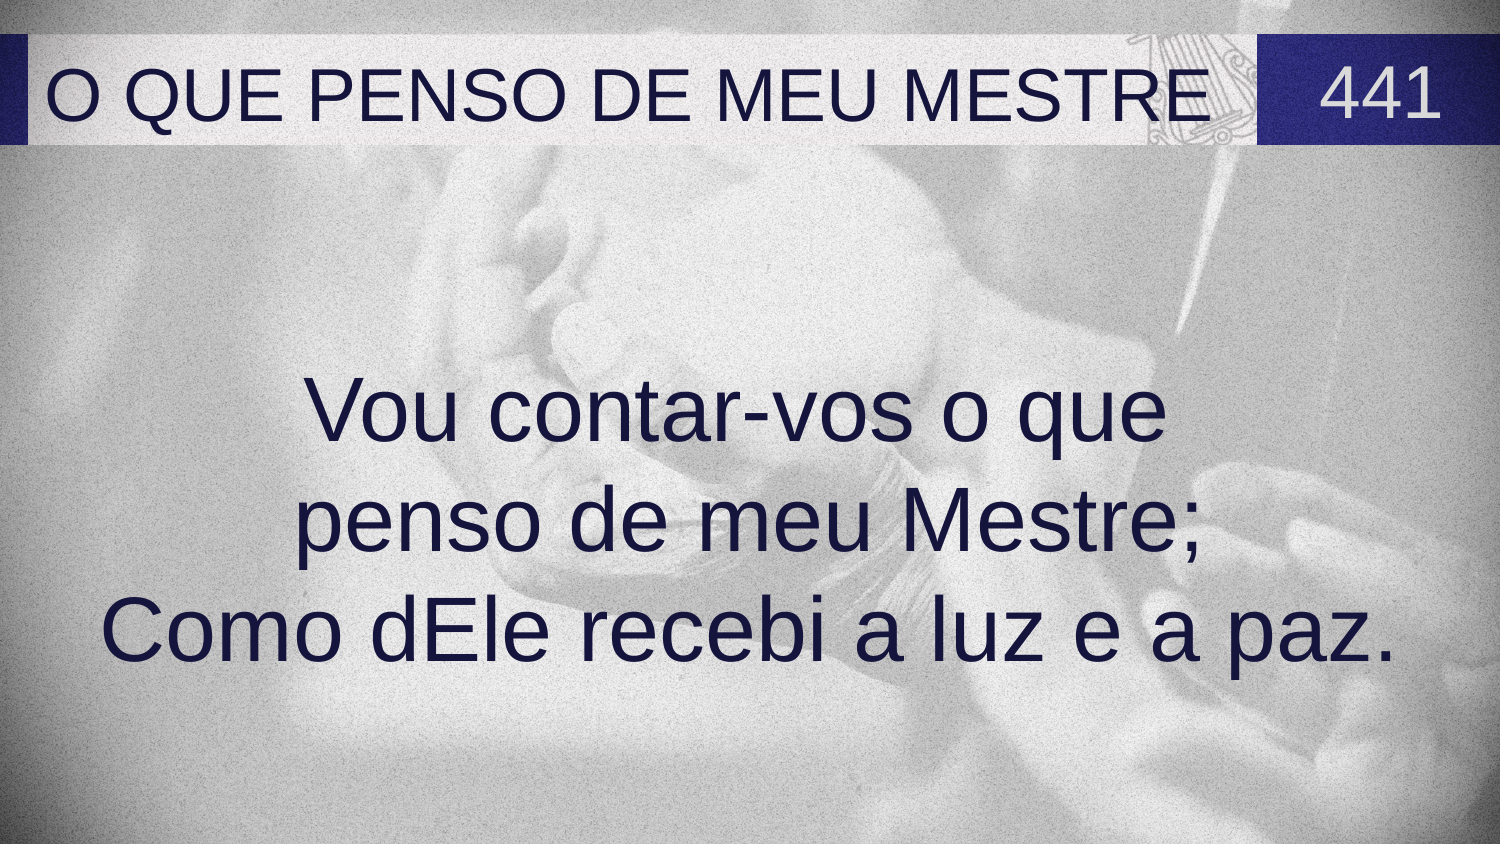

# O QUE PENSO DE MEU MESTRE
441
Vou contar-vos o que
penso de meu Mestre;
Como dEle recebi a luz e a paz.